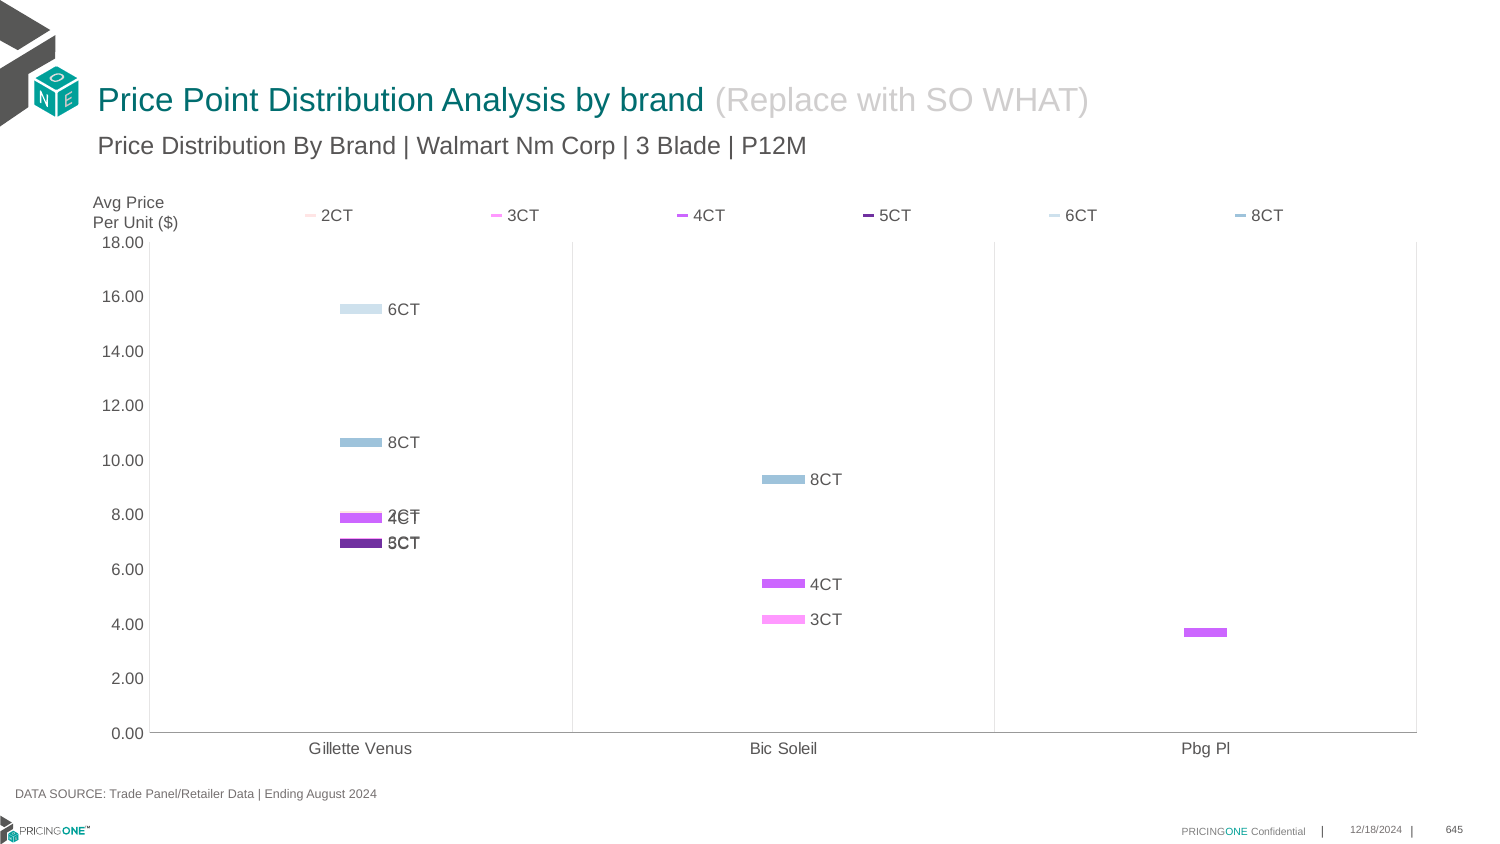

# Price Point Distribution Analysis by brand (Replace with SO WHAT)
Price Distribution By Brand | Walmart Nm Corp | 3 Blade | P12M

### Chart

| Category | 2CT | 3CT | 4CT | 5CT | 6CT | 8CT |
|---|---|---|---|---|---|---|
| Gillette Venus | 7.976128176374444 | 6.972441598840282 | 7.872602223584391 | 6.947379762109981 | 15.536452787895769 | 10.65305284761416 |
| Bic Soleil | None | 4.161186939926983 | 5.462964529706635 | None | None | 9.288571670381133 |
| Pbg Pl | None | None | 3.6787419080625123 | None | None | None |
Avg Price
Per Unit ($)
DATA SOURCE: Trade Panel/Retailer Data | Ending August 2024
12/18/2024
645